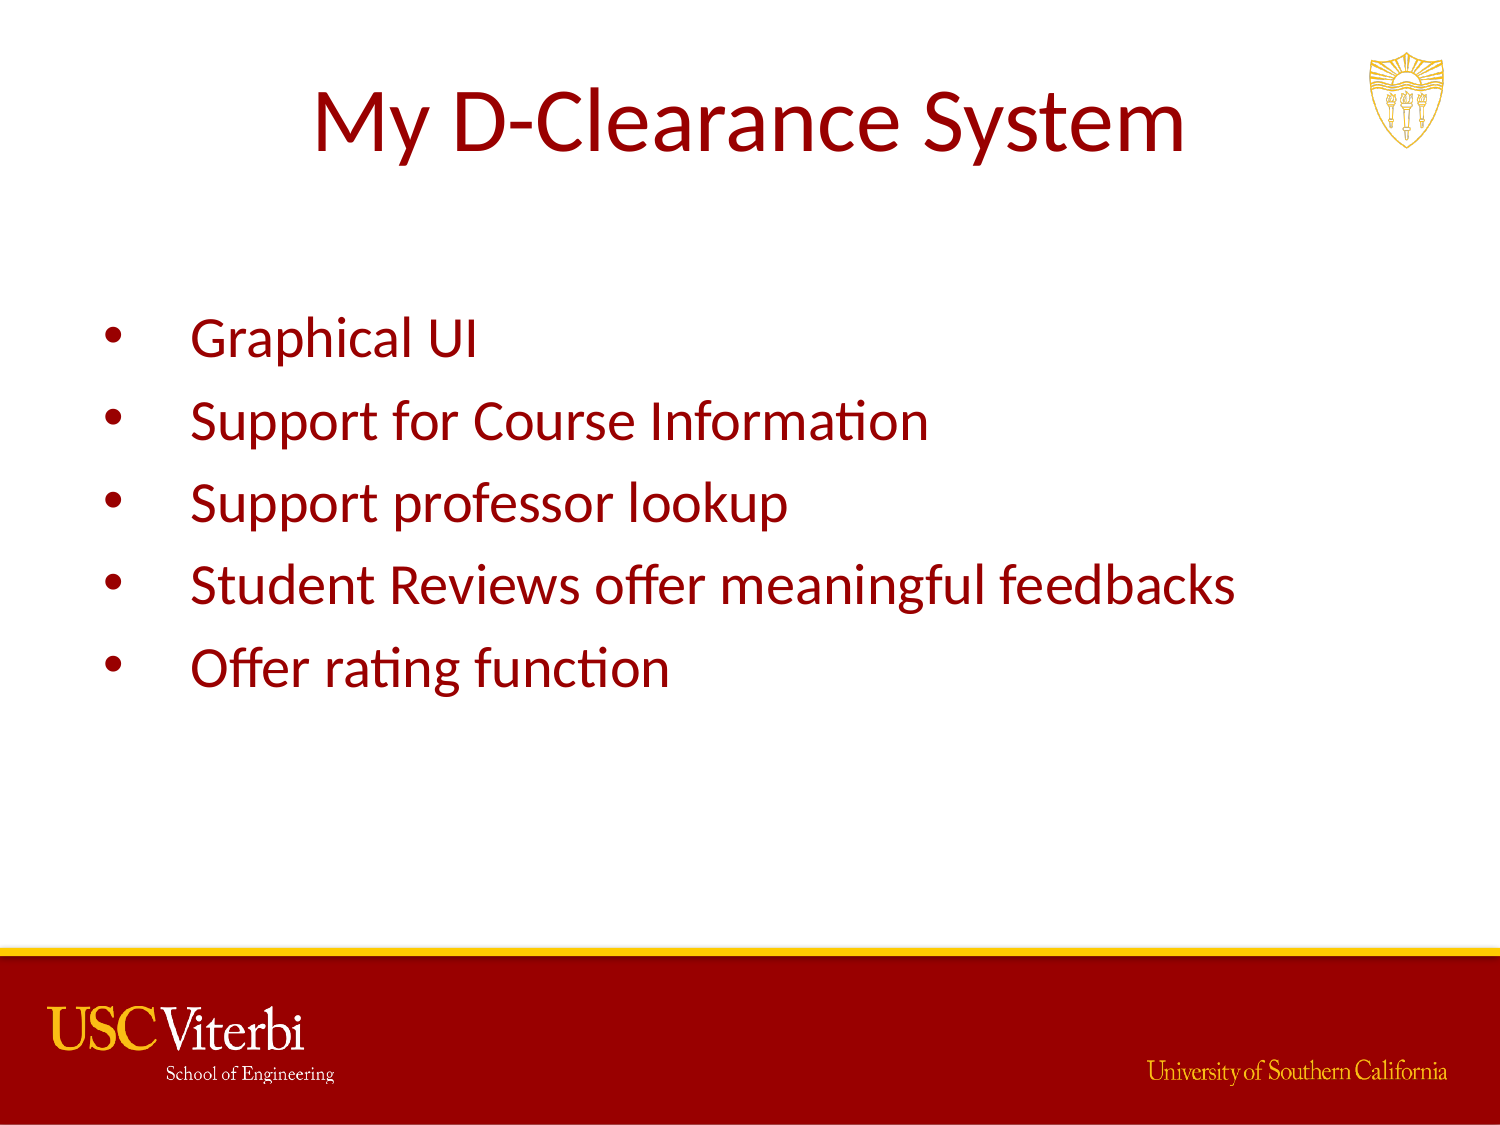

# My D-Clearance System
Graphical UI
Support for Course Information
Support professor lookup
Student Reviews offer meaningful feedbacks
Offer rating function